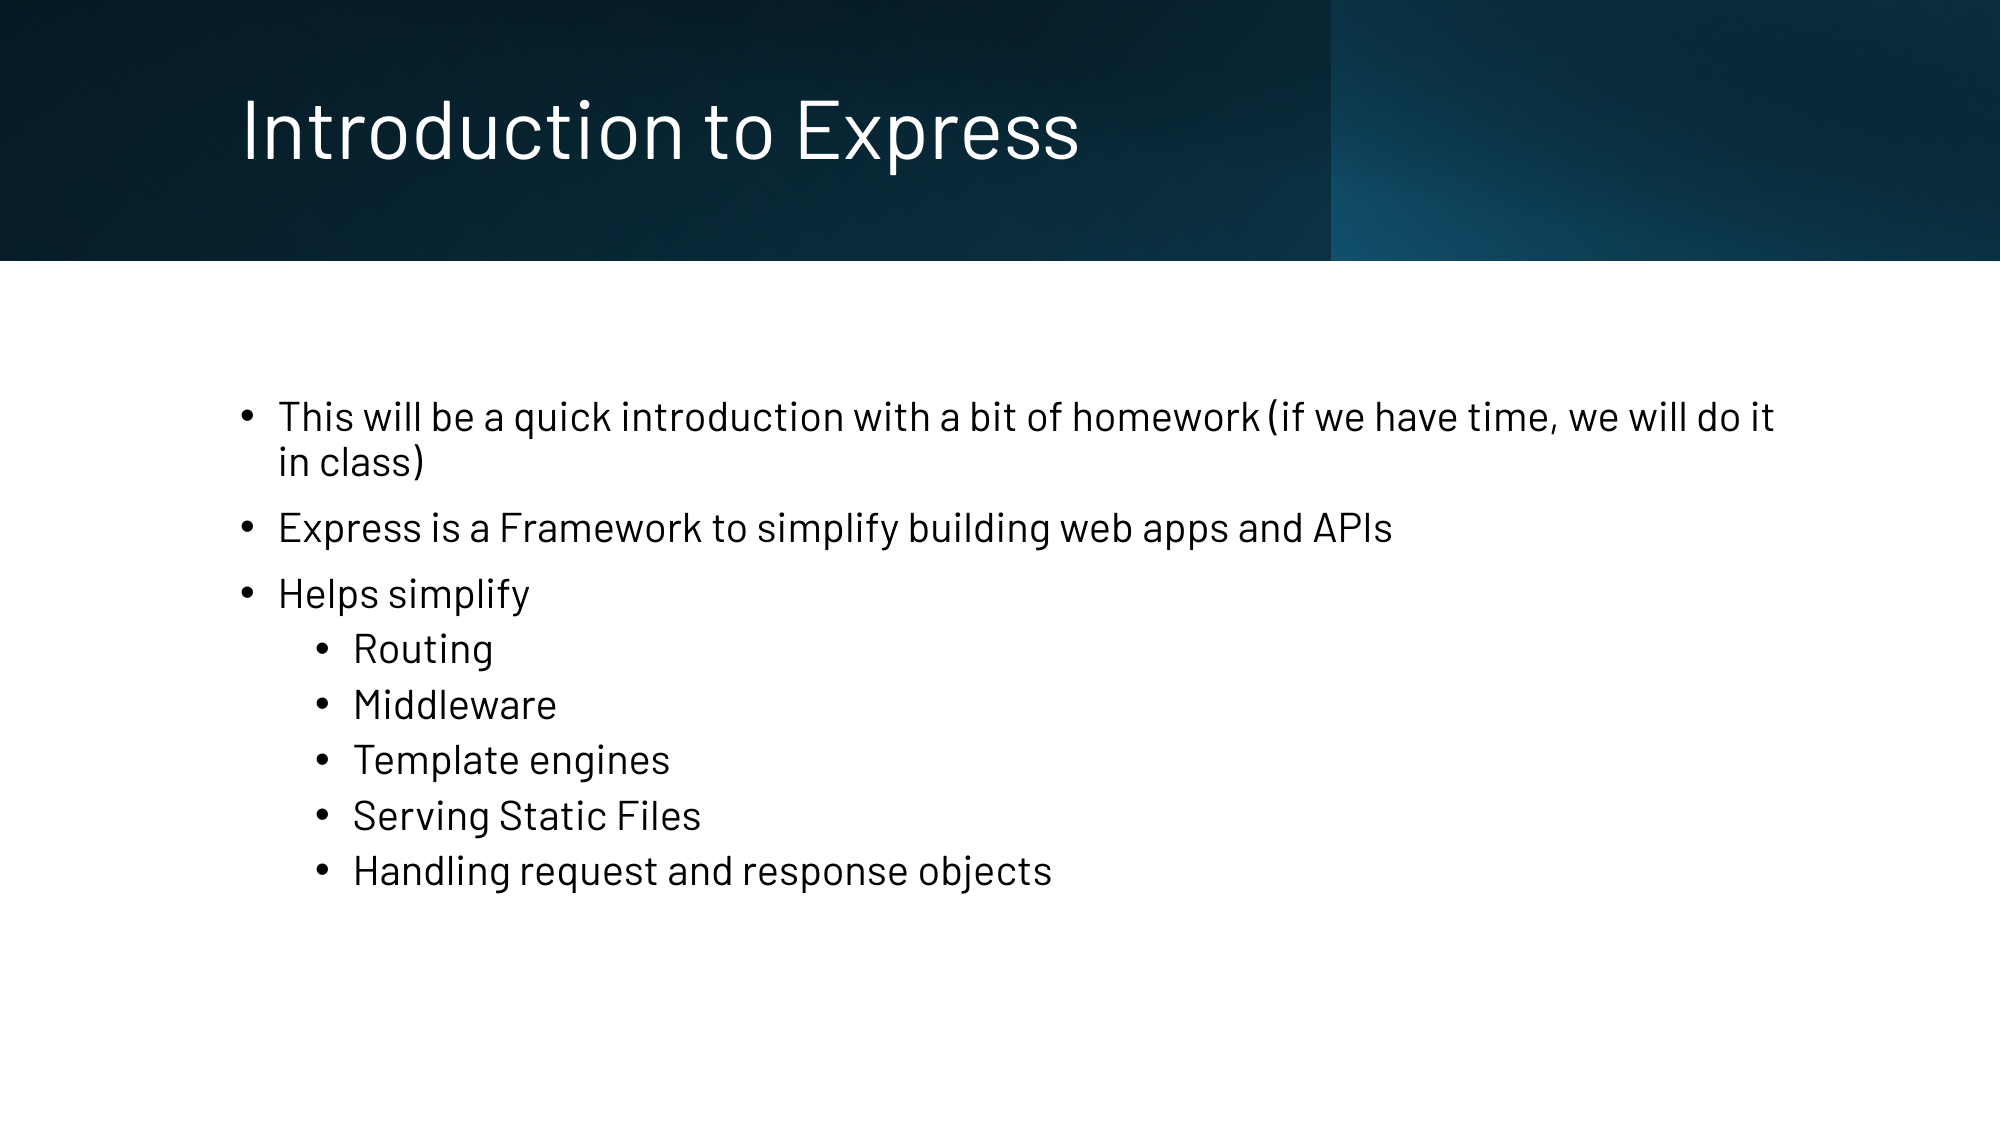

# Introduction to Express
This will be a quick introduction with a bit of homework (if we have time, we will do it in class)
Express is a Framework to simplify building web apps and APIs
Helps simplify
Routing
Middleware
Template engines
Serving Static Files
Handling request and response objects